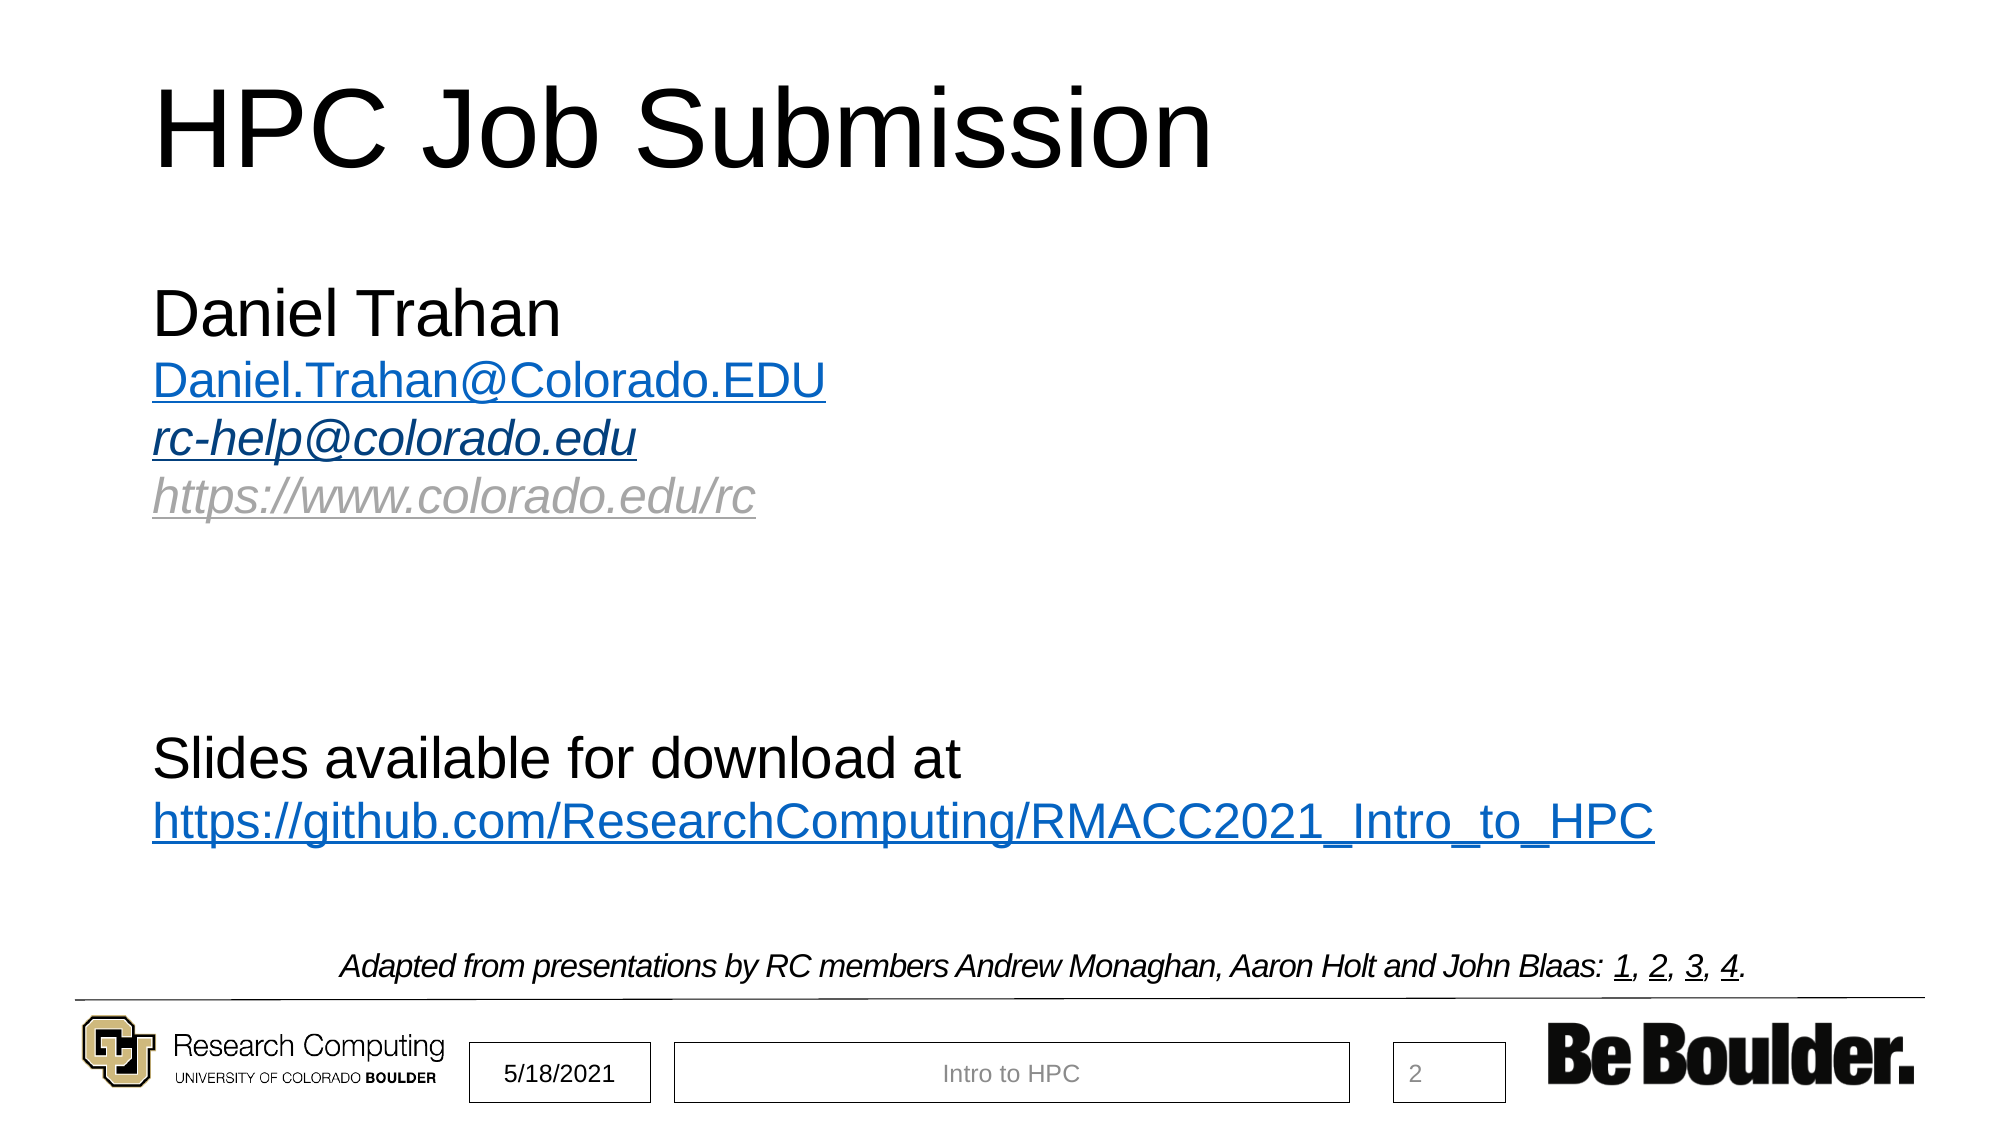

# HPC Job Submission
Daniel Trahan
Daniel.Trahan@Colorado.EDU
rc-help@colorado.edu
https://www.colorado.edu/rc

Slides available for download at
https://github.com/ResearchComputing/RMACC2021_Intro_to_HPC
Adapted from presentations by RC members Andrew Monaghan, Aaron Holt and John Blaas: 1, 2, 3, 4.
5/18/2021
Intro to HPC
2